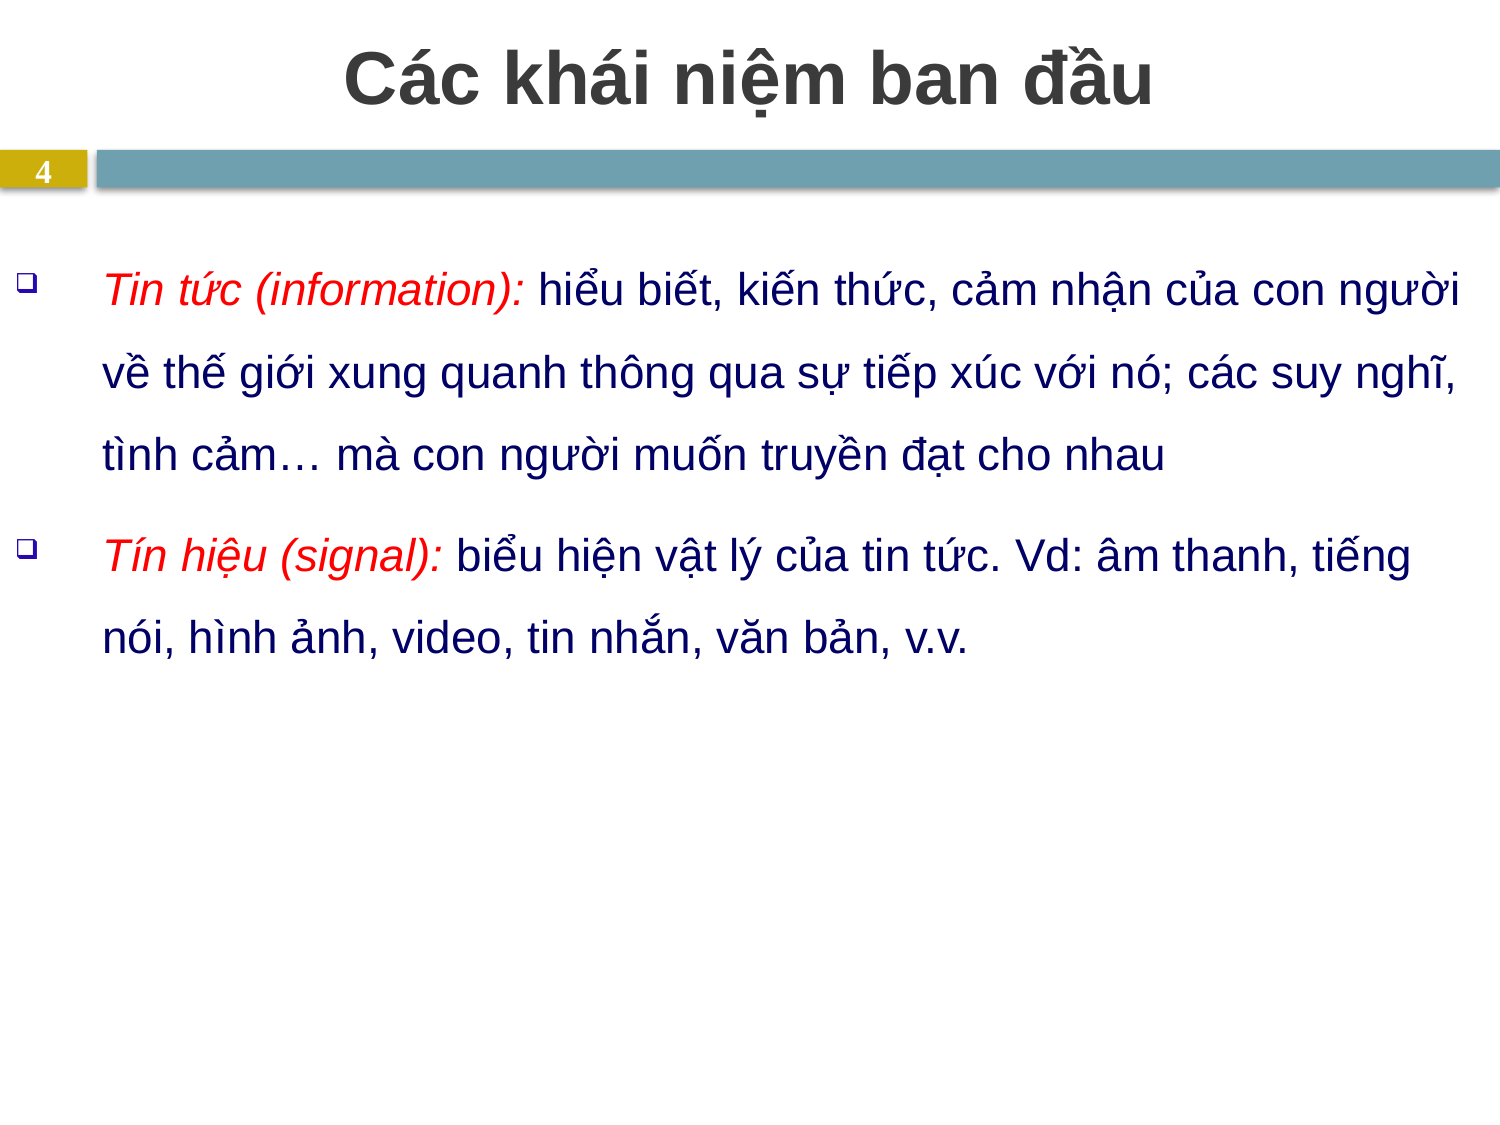

# Các khái niệm ban đầu
4
Tin tức (information): hiểu biết, kiến thức, cảm nhận của con người về thế giới xung quanh thông qua sự tiếp xúc với nó; các suy nghĩ, tình cảm… mà con người muốn truyền đạt cho nhau
Tín hiệu (signal): biểu hiện vật lý của tin tức. Vd: âm thanh, tiếng nói, hình ảnh, video, tin nhắn, văn bản, v.v.